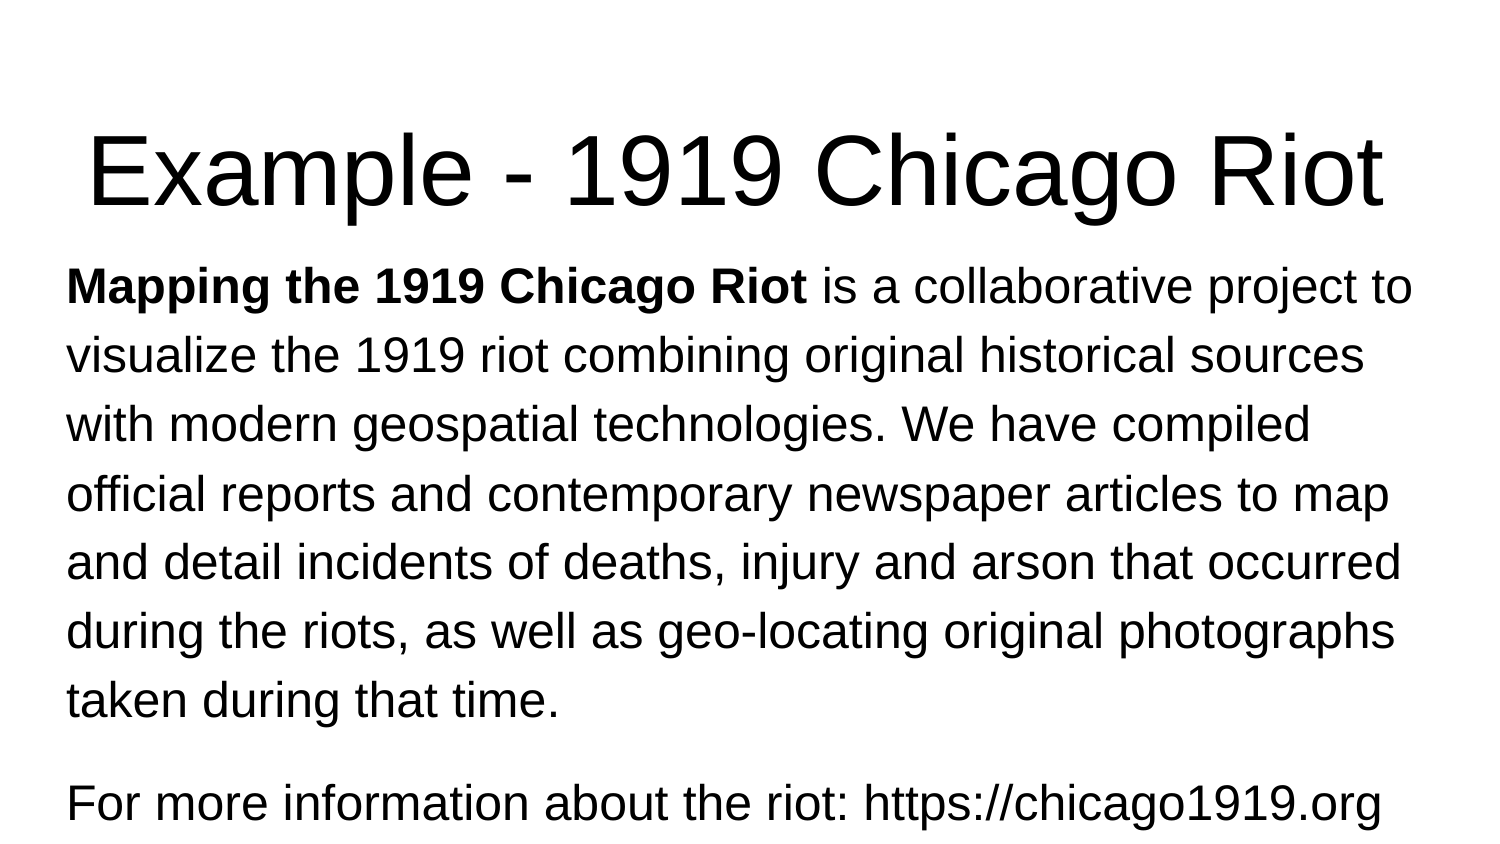

# Example - 1919 Chicago Riot
Mapping the 1919 Chicago Riot is a collaborative project to visualize the 1919 riot combining original historical sources with modern geospatial technologies. We have compiled official reports and contemporary newspaper articles to map and detail incidents of deaths, injury and arson that occurred during the riots, as well as geo-locating original photographs taken during that time.
For more information about the riot: https://chicago1919.org